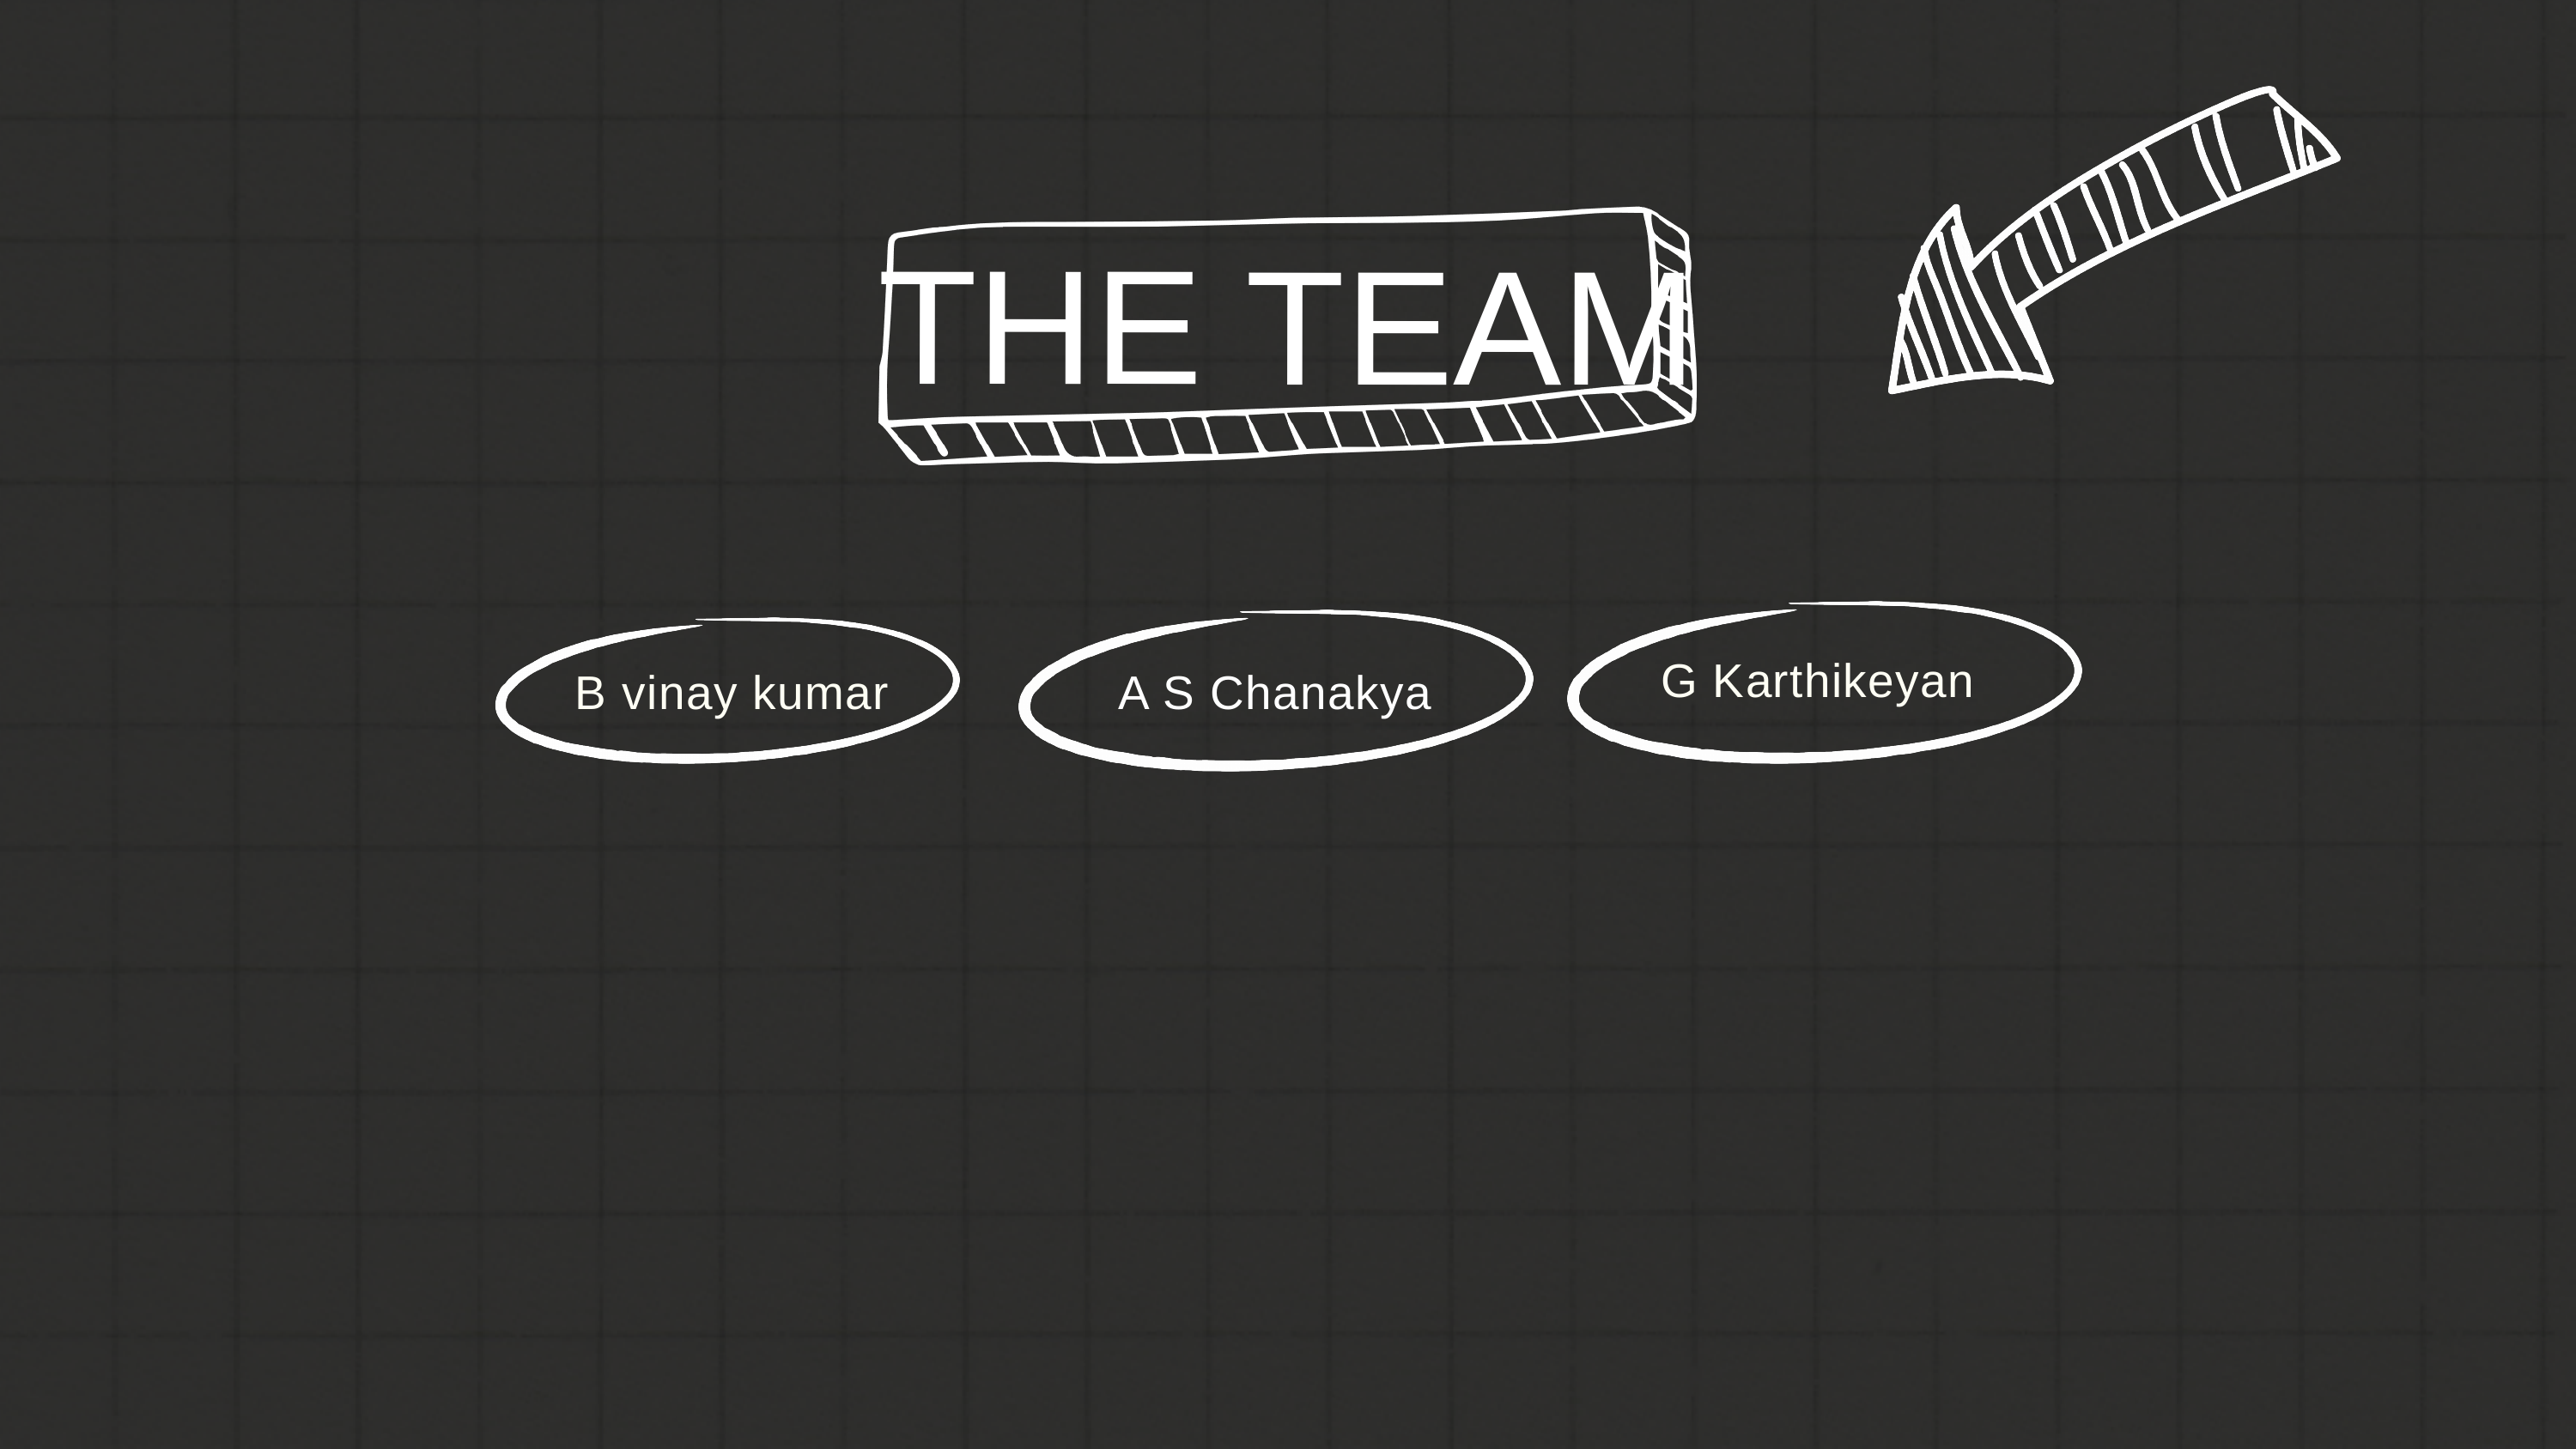

THE TEAM

G Karthikeyan
B vinay kumar
A S Chanakya